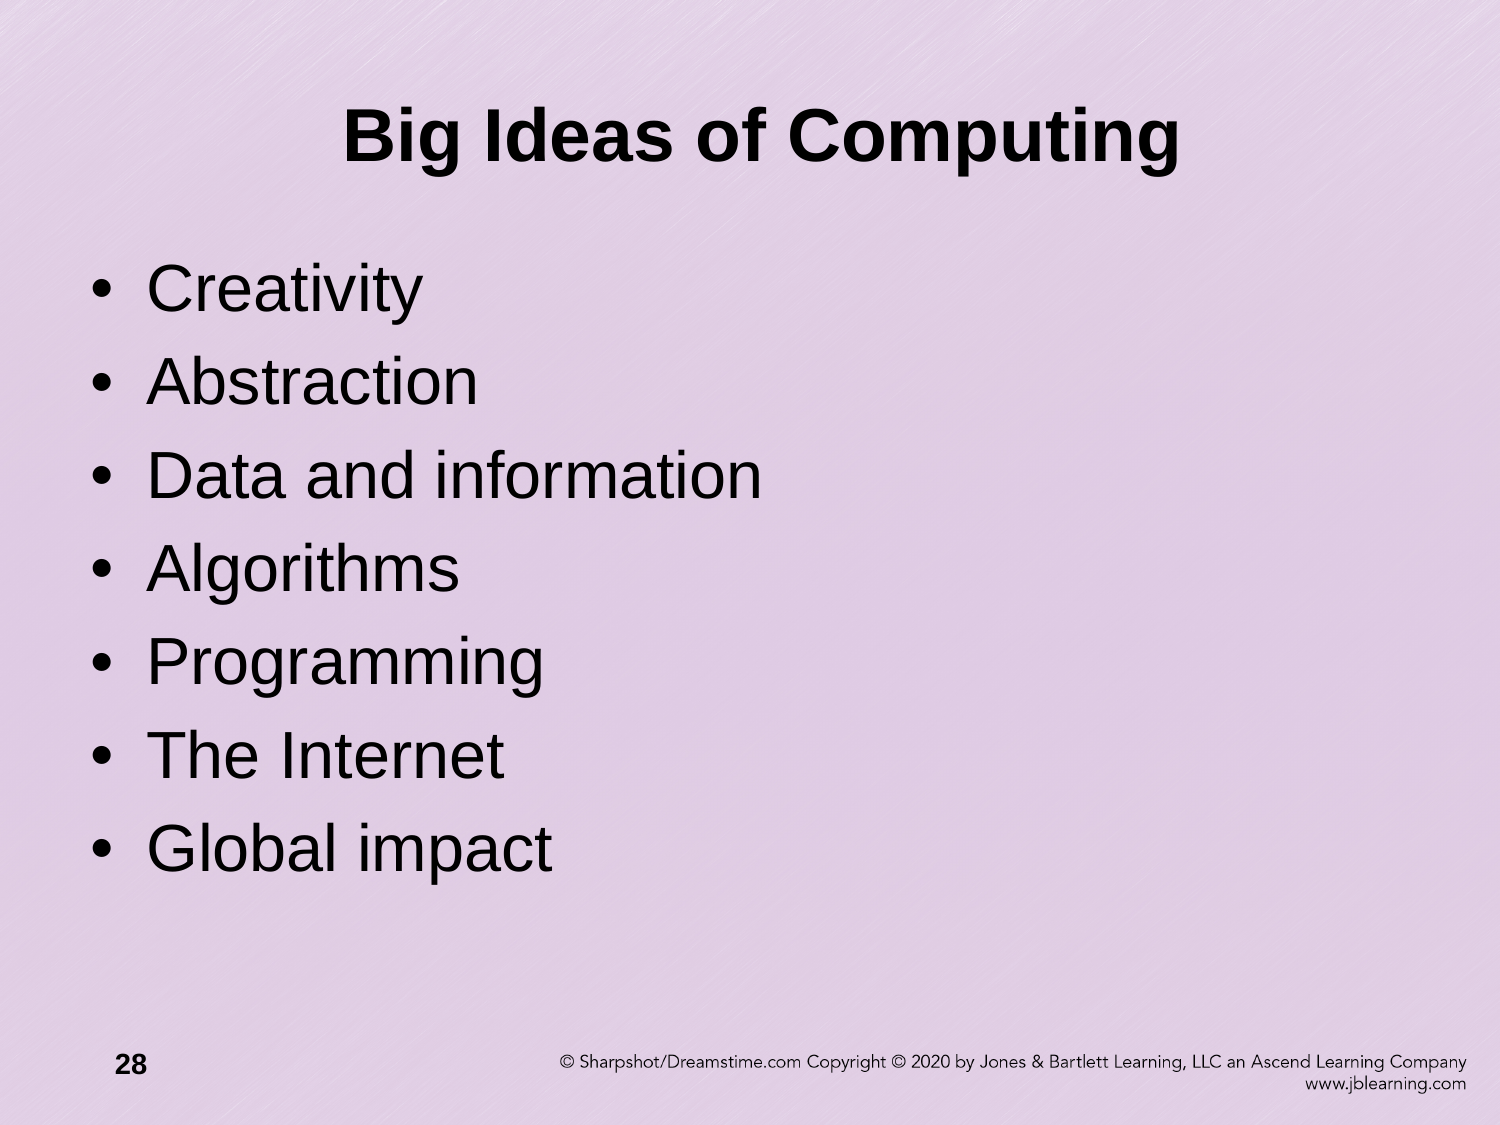

# Big Ideas of Computing
Creativity
Abstraction
Data and information
Algorithms
Programming
The Internet
Global impact

28